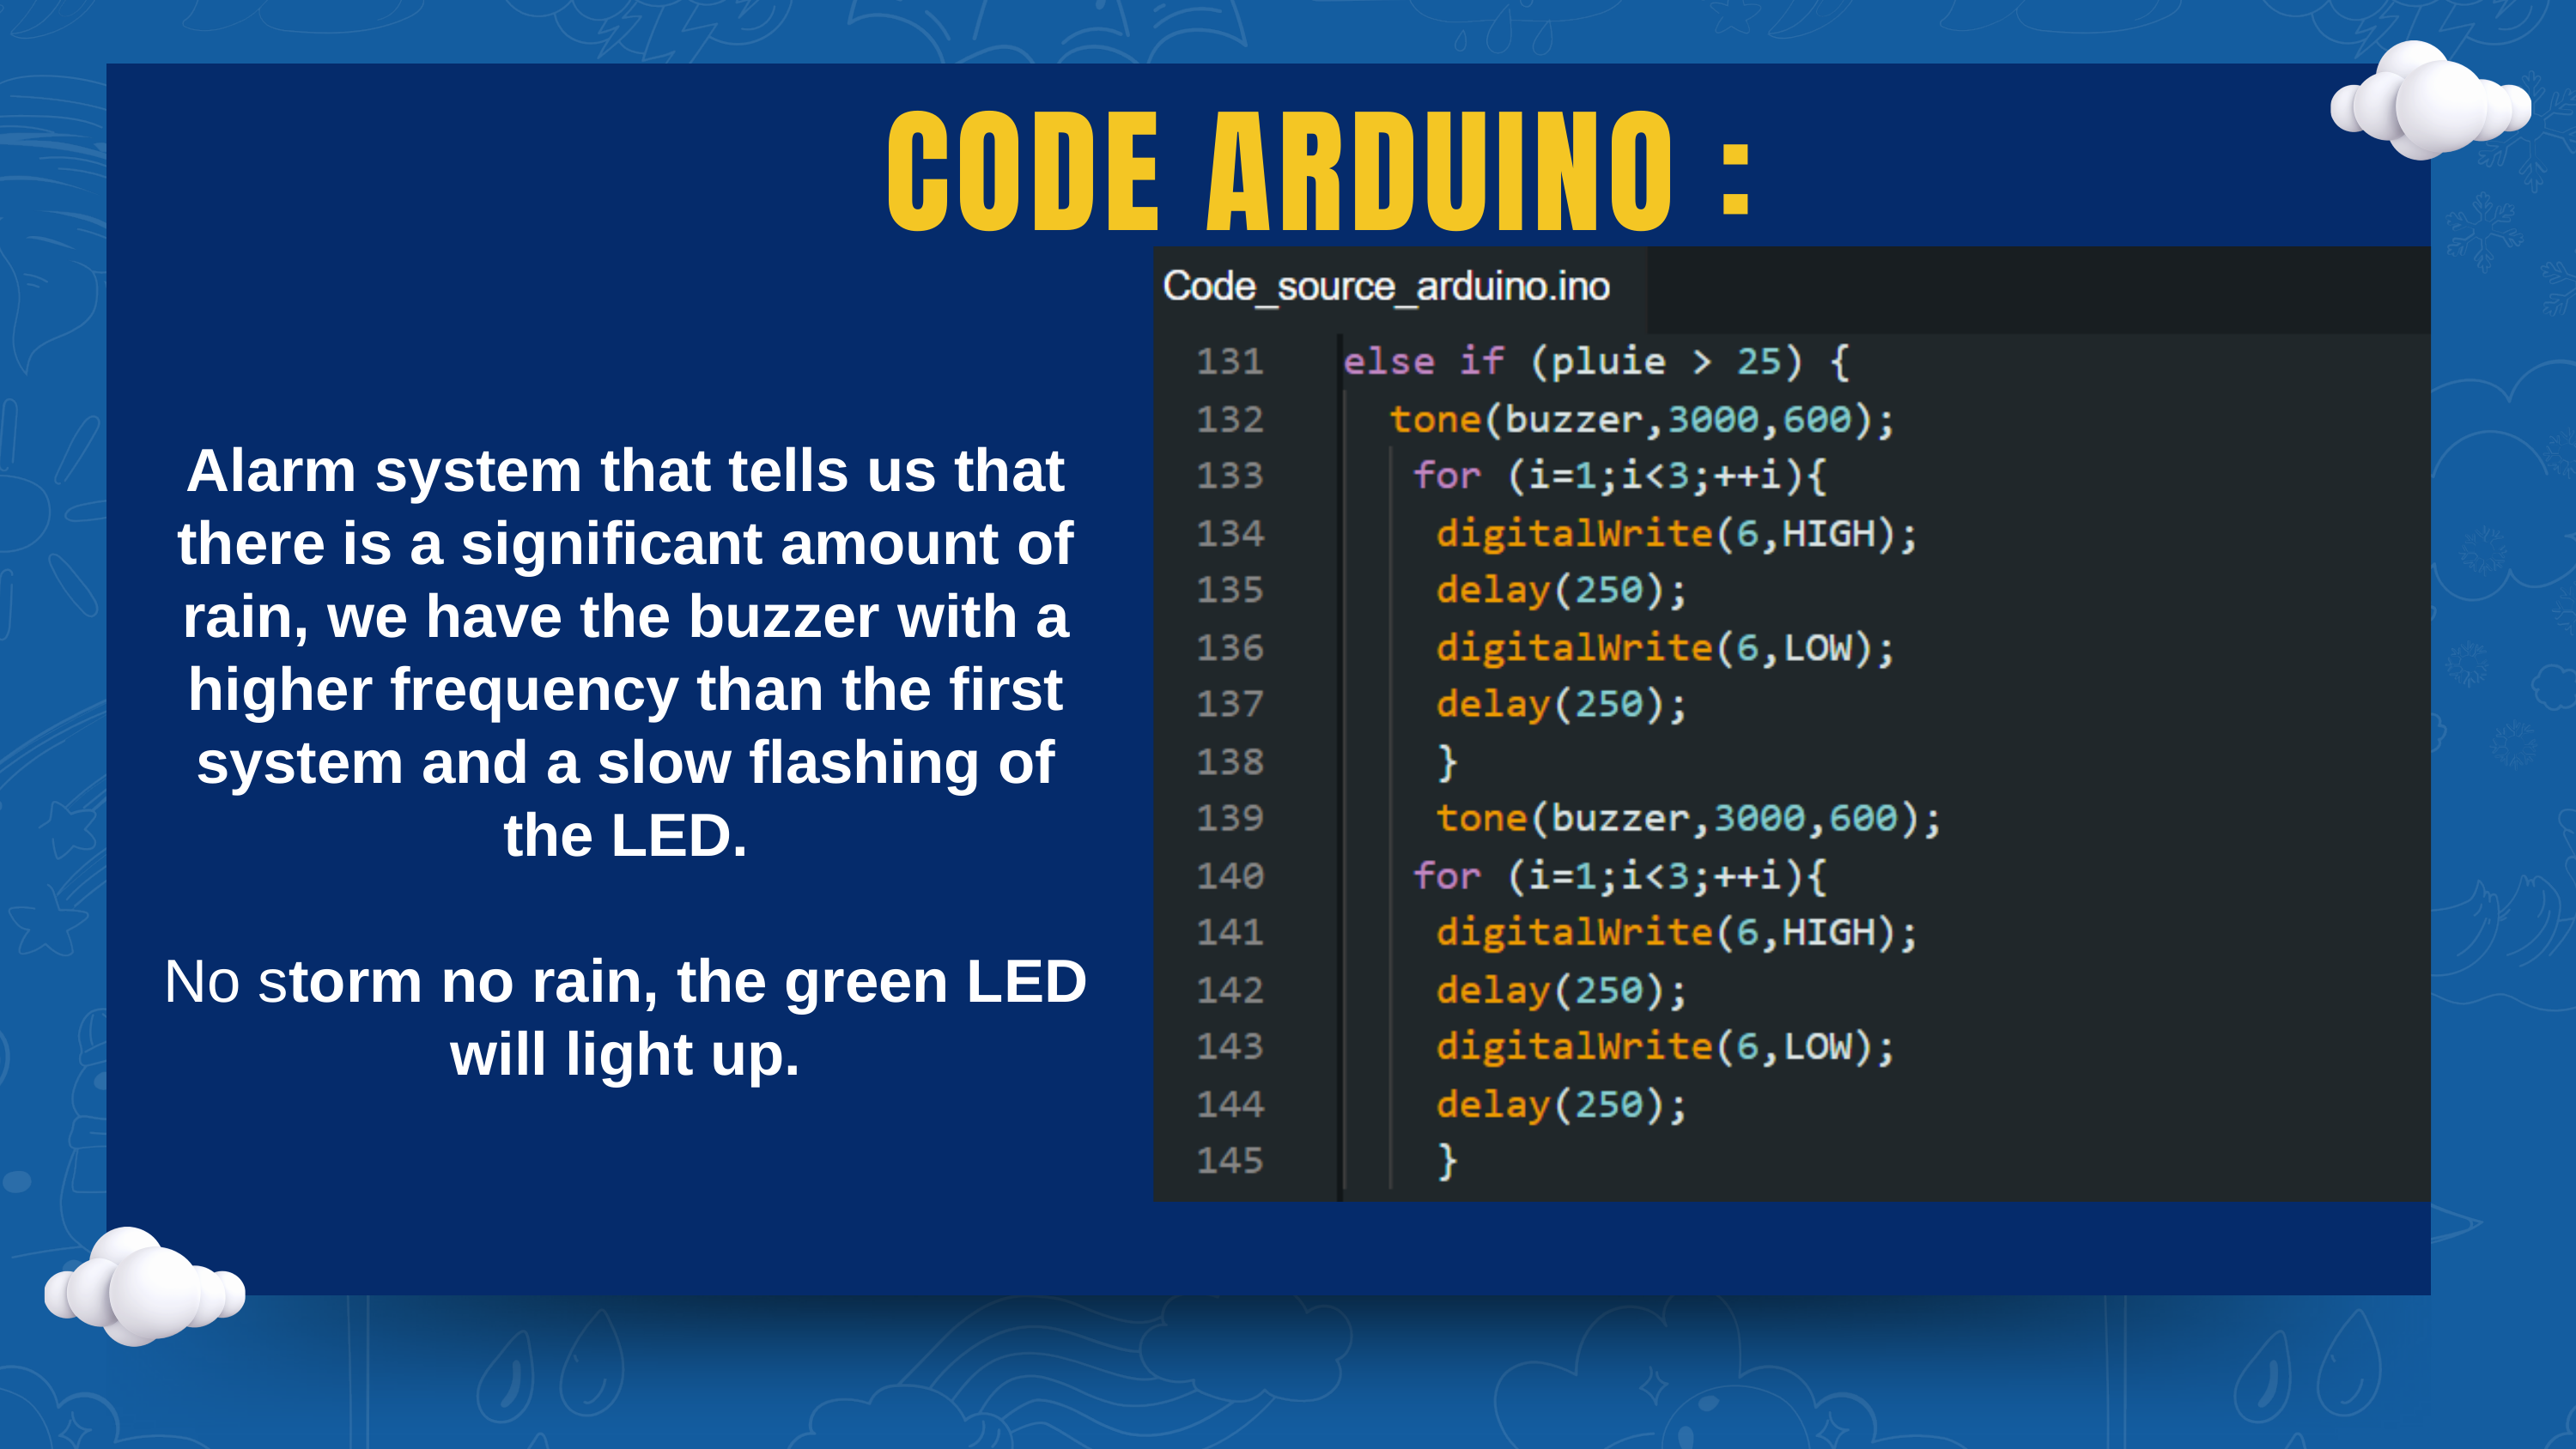

CODE ARDUINO :

Alarm system that tells us that there is a significant amount of rain, we have the buzzer with a higher frequency than the first system and a slow flashing of the LED.

No storm no rain, the green LED will light up.